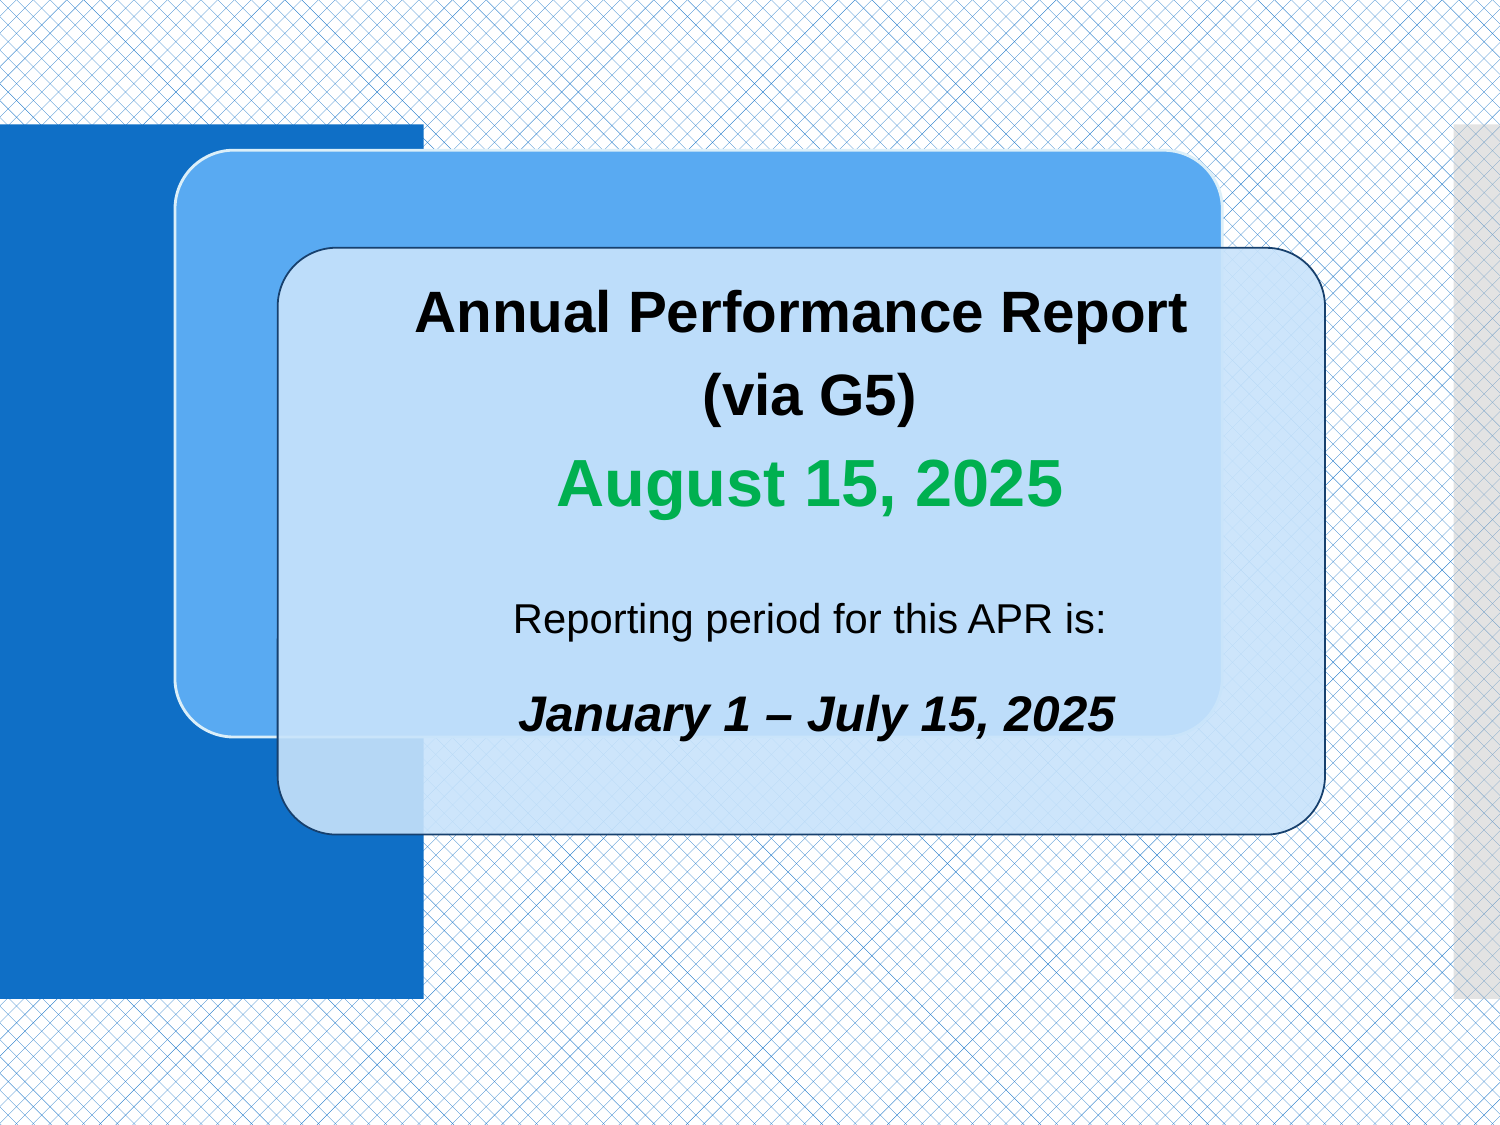

Annual Performance Report
(via G5)
August 15, 2025

Reporting period for this APR is:

 January 1 – July 15, 2025